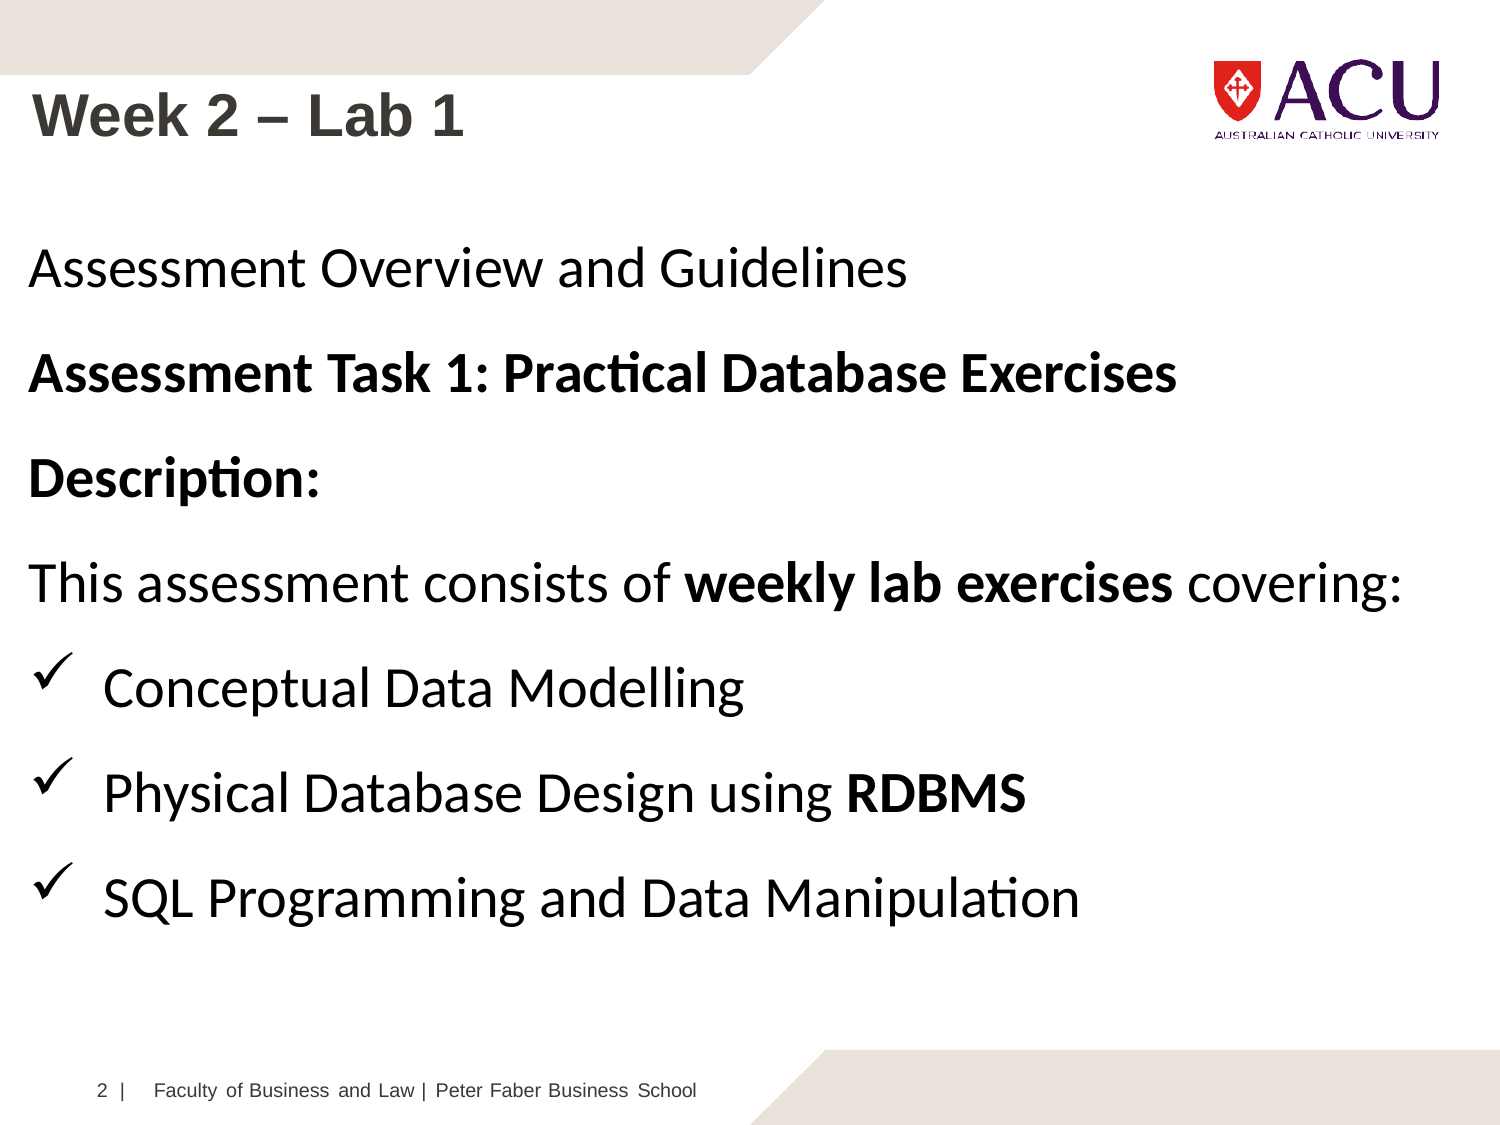

# Week 2 – Lab 1
Assessment Overview and Guidelines
Assessment Task 1: Practical Database Exercises
Description:
This assessment consists of weekly lab exercises covering:
Conceptual Data Modelling
Physical Database Design using RDBMS
SQL Programming and Data Manipulation
2 |	Faculty of Business and Law | Peter Faber Business School